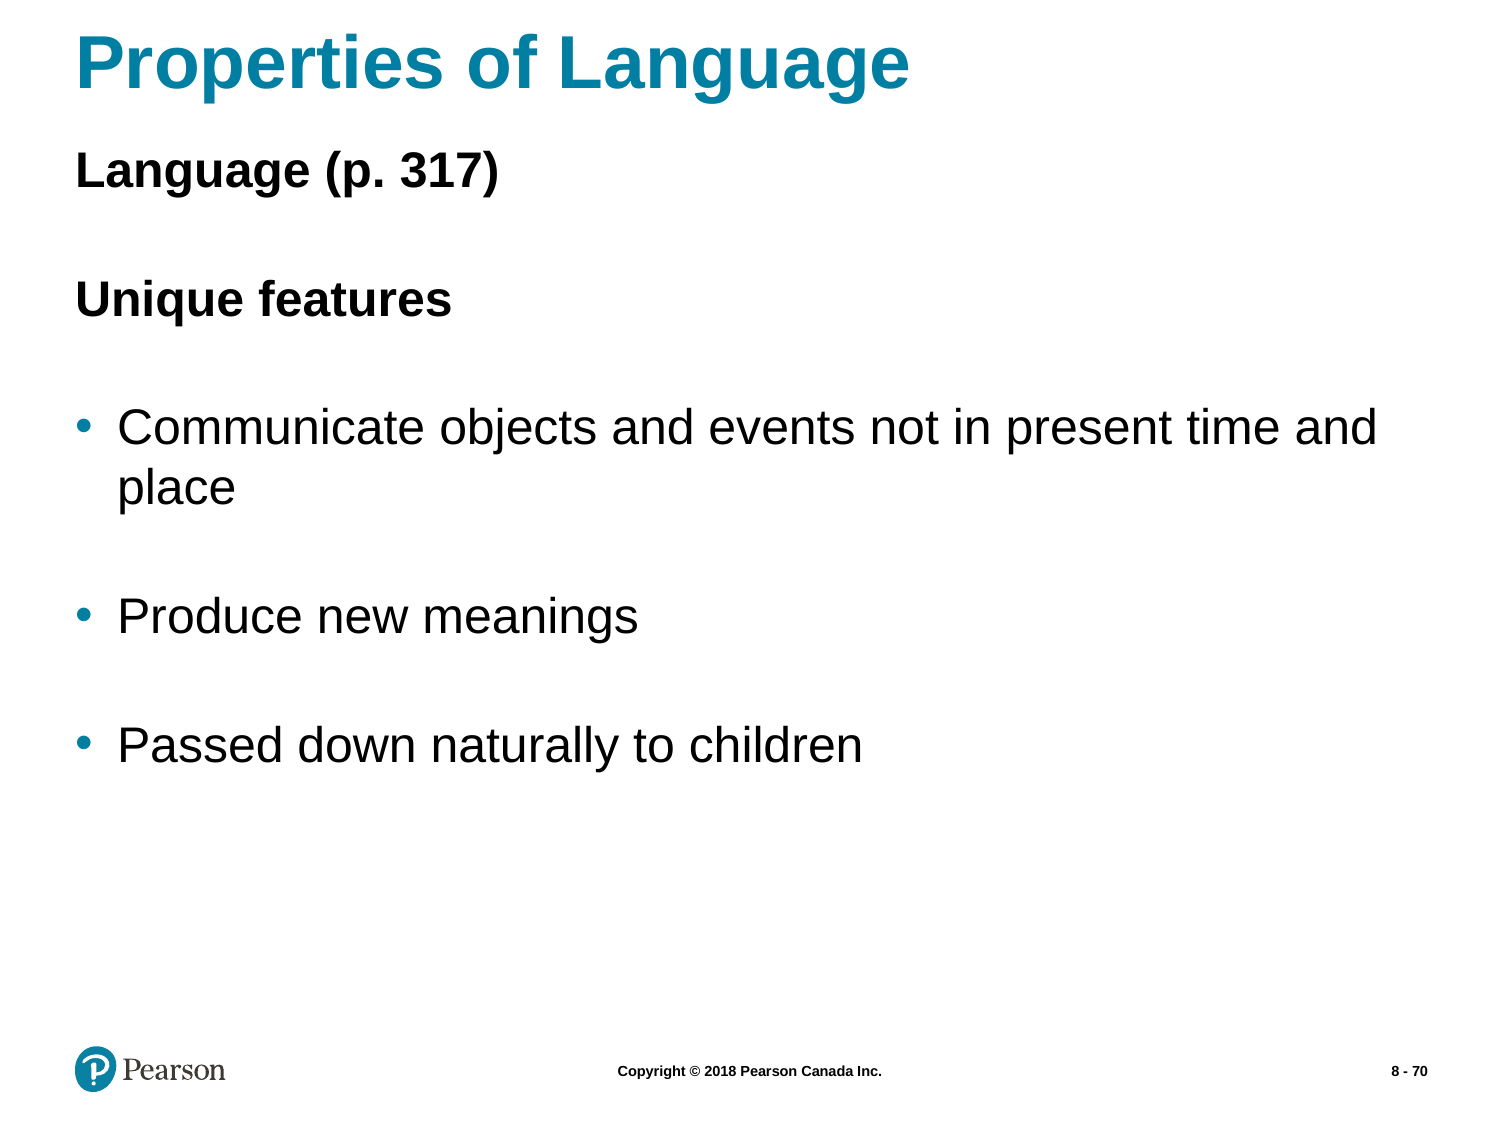

# Properties of Language
Language (p. 317)
Unique features
Communicate objects and events not in present time and place
Produce new meanings
Passed down naturally to children